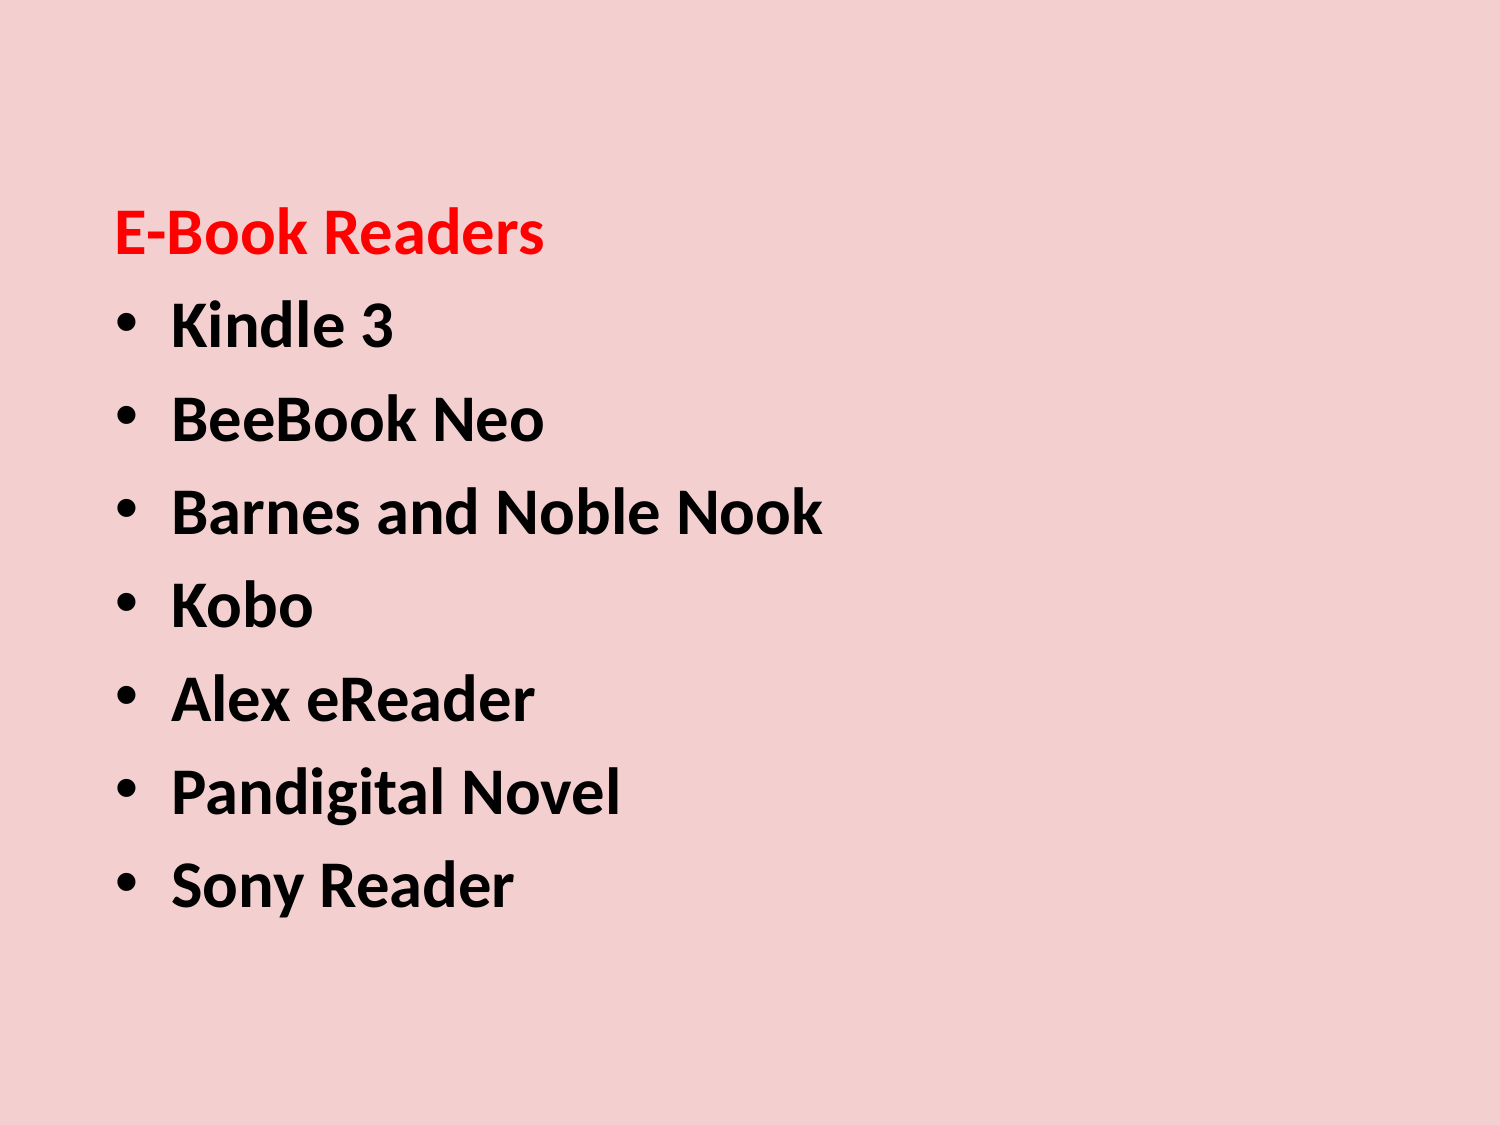

E-Book Readers
Kindle 3
BeeBook Neo
Barnes and Noble Nook
Kobo
Alex eReader
Pandigital Novel
Sony Reader